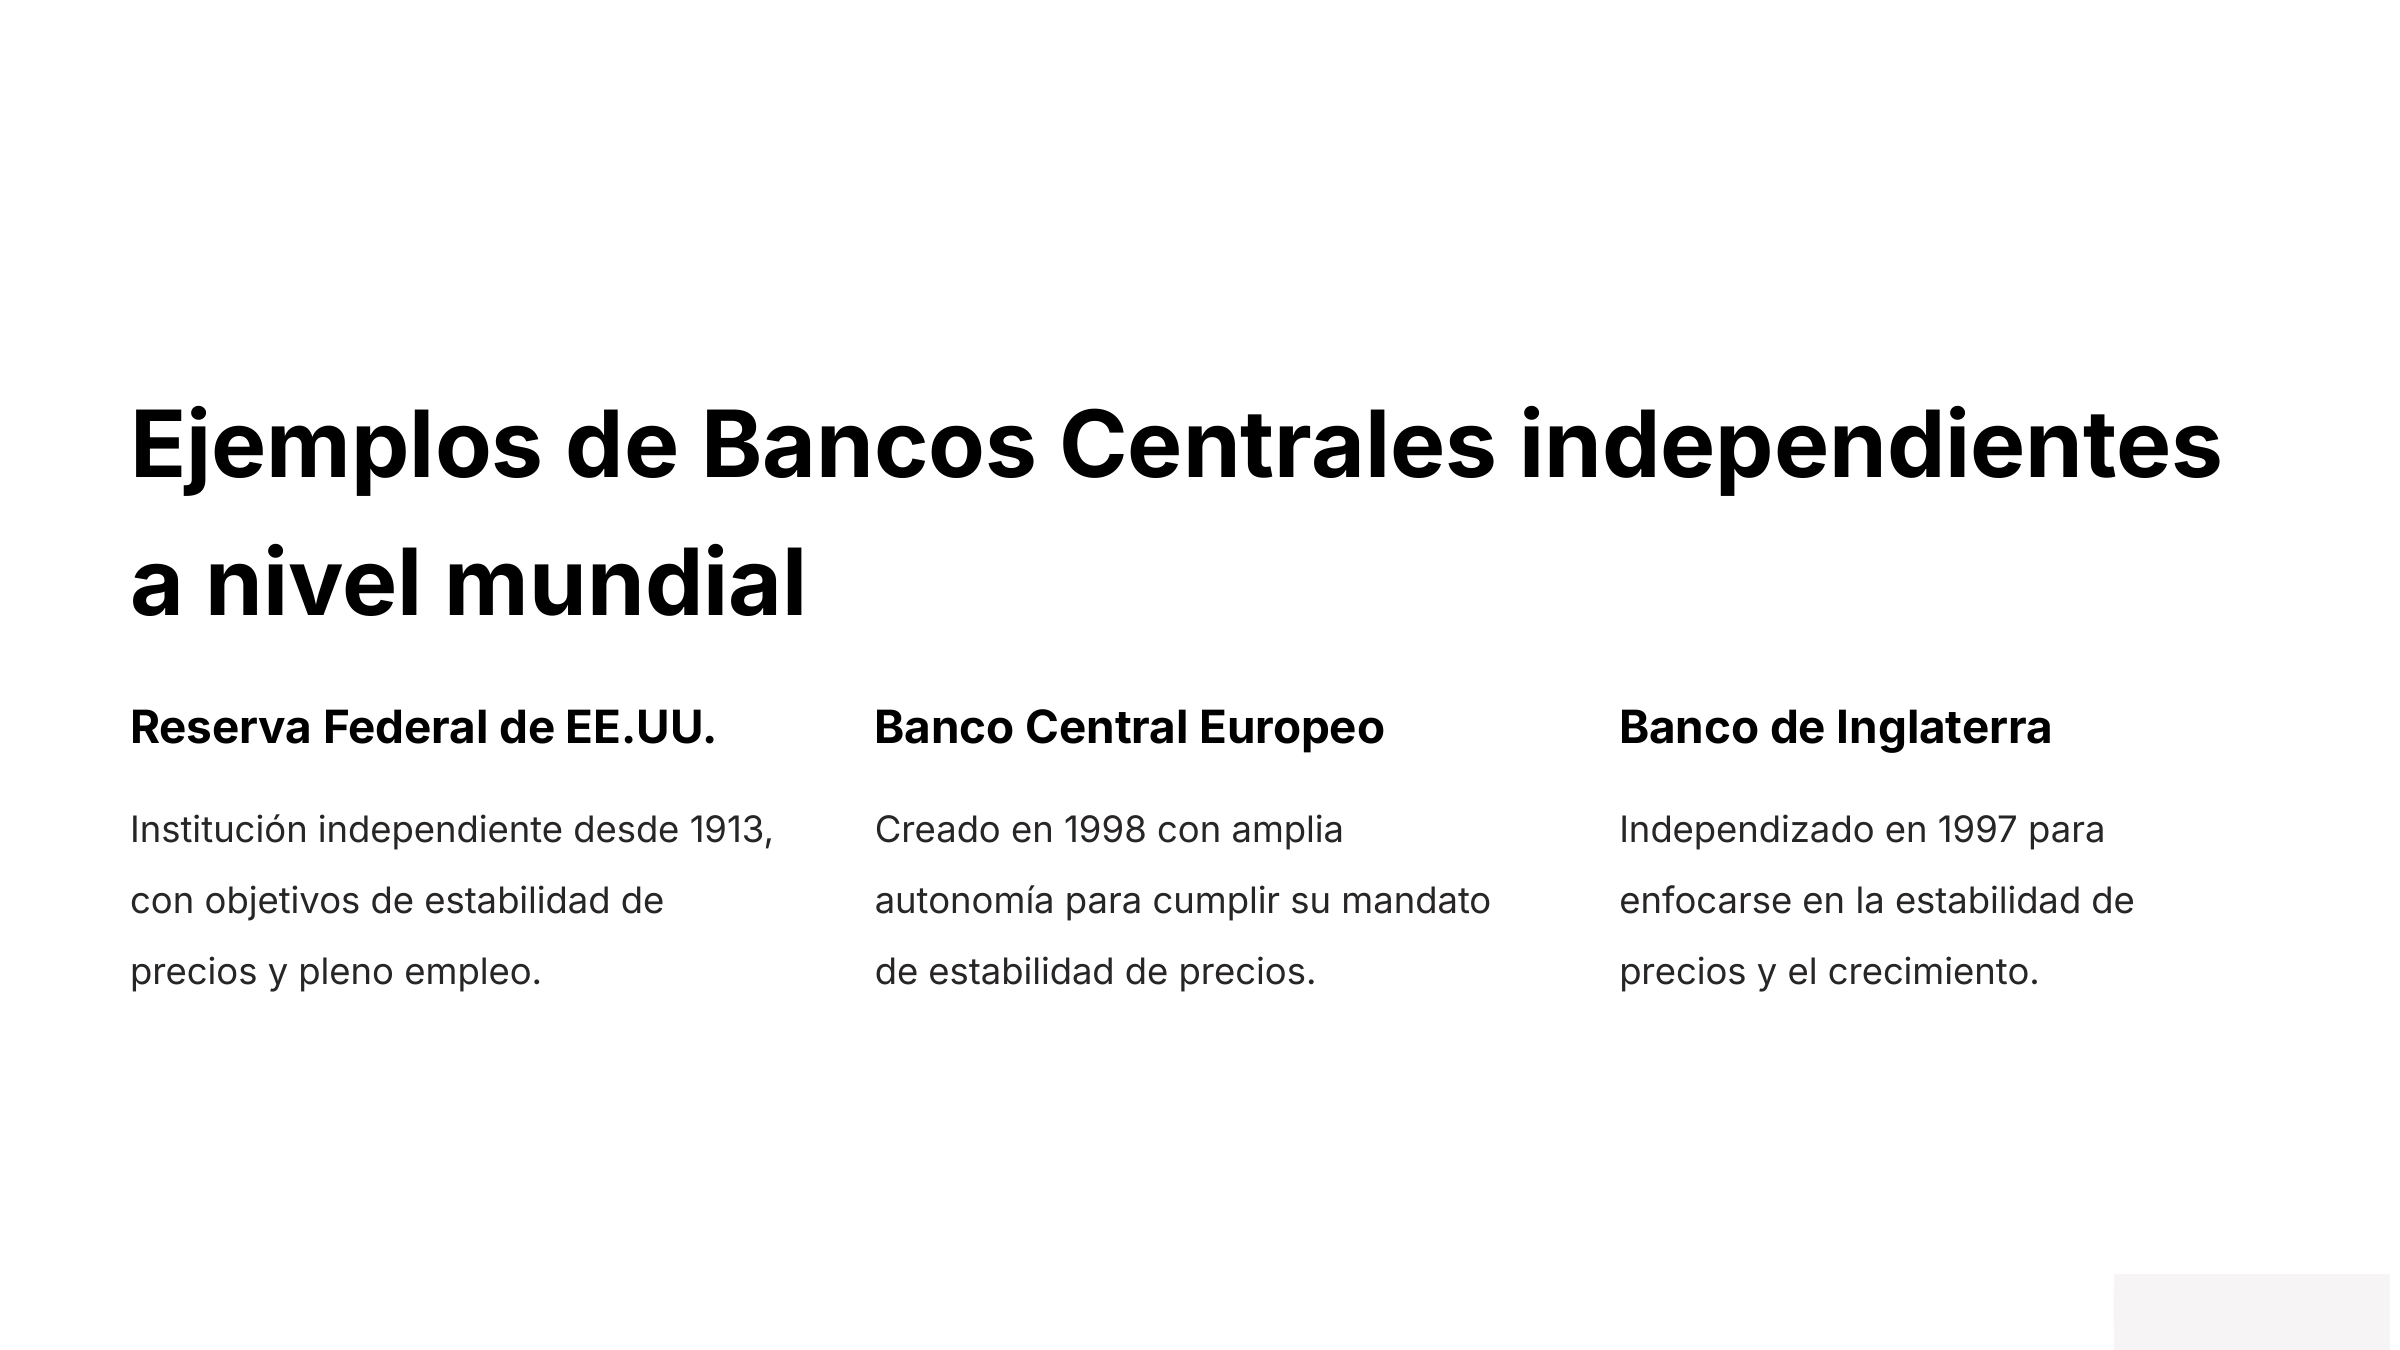

Ejemplos de Bancos Centrales independientes a nivel mundial
Banco de Inglaterra
Reserva Federal de EE.UU.
Banco Central Europeo
Institución independiente desde 1913, con objetivos de estabilidad de precios y pleno empleo.
Creado en 1998 con amplia autonomía para cumplir su mandato de estabilidad de precios.
Independizado en 1997 para enfocarse en la estabilidad de precios y el crecimiento.